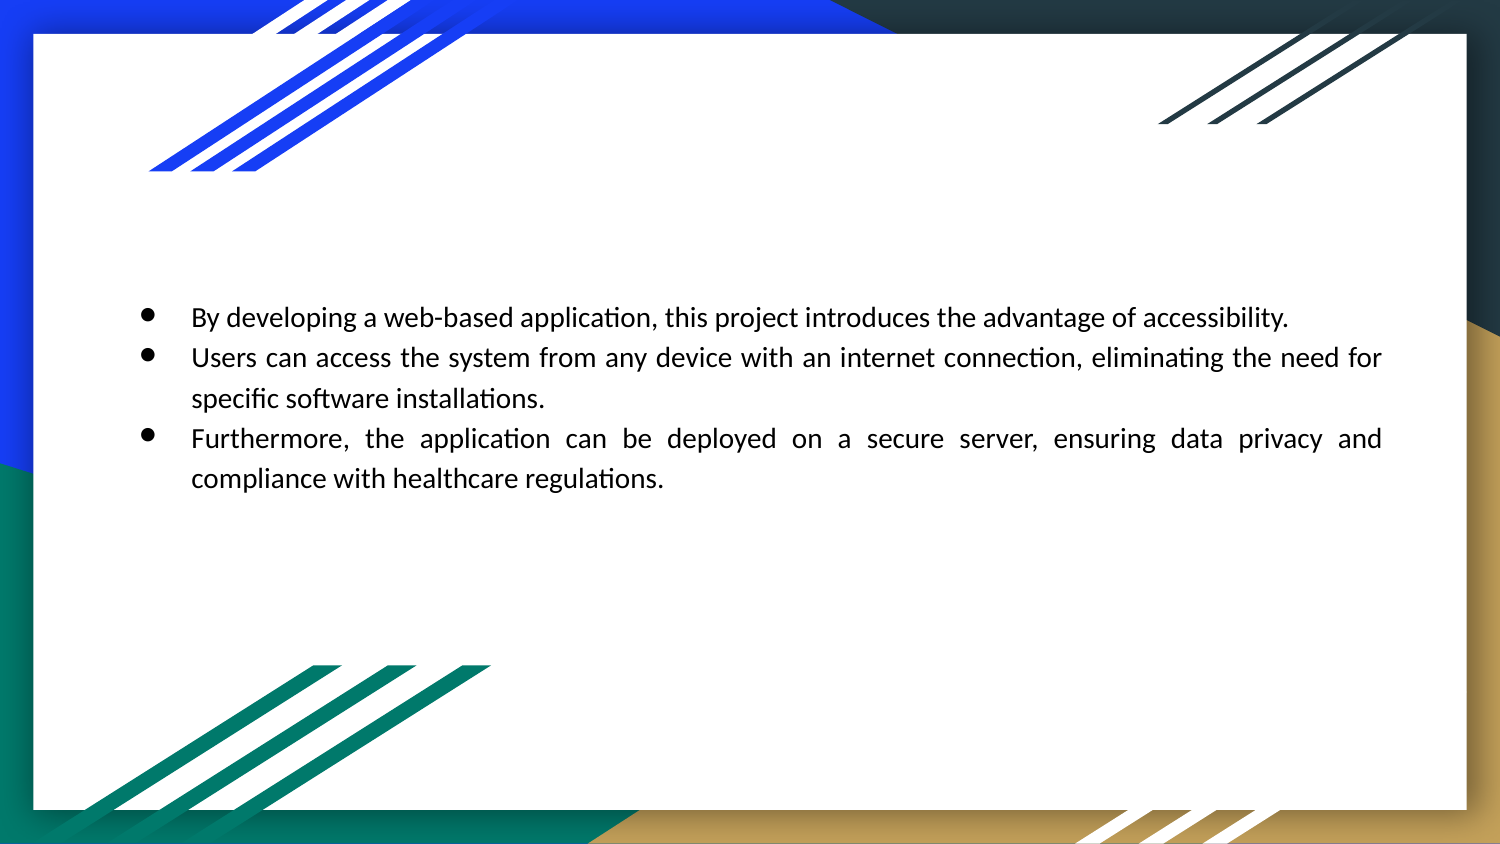

By developing a web-based application, this project introduces the advantage of accessibility.
Users can access the system from any device with an internet connection, eliminating the need for specific software installations.
Furthermore, the application can be deployed on a secure server, ensuring data privacy and compliance with healthcare regulations.